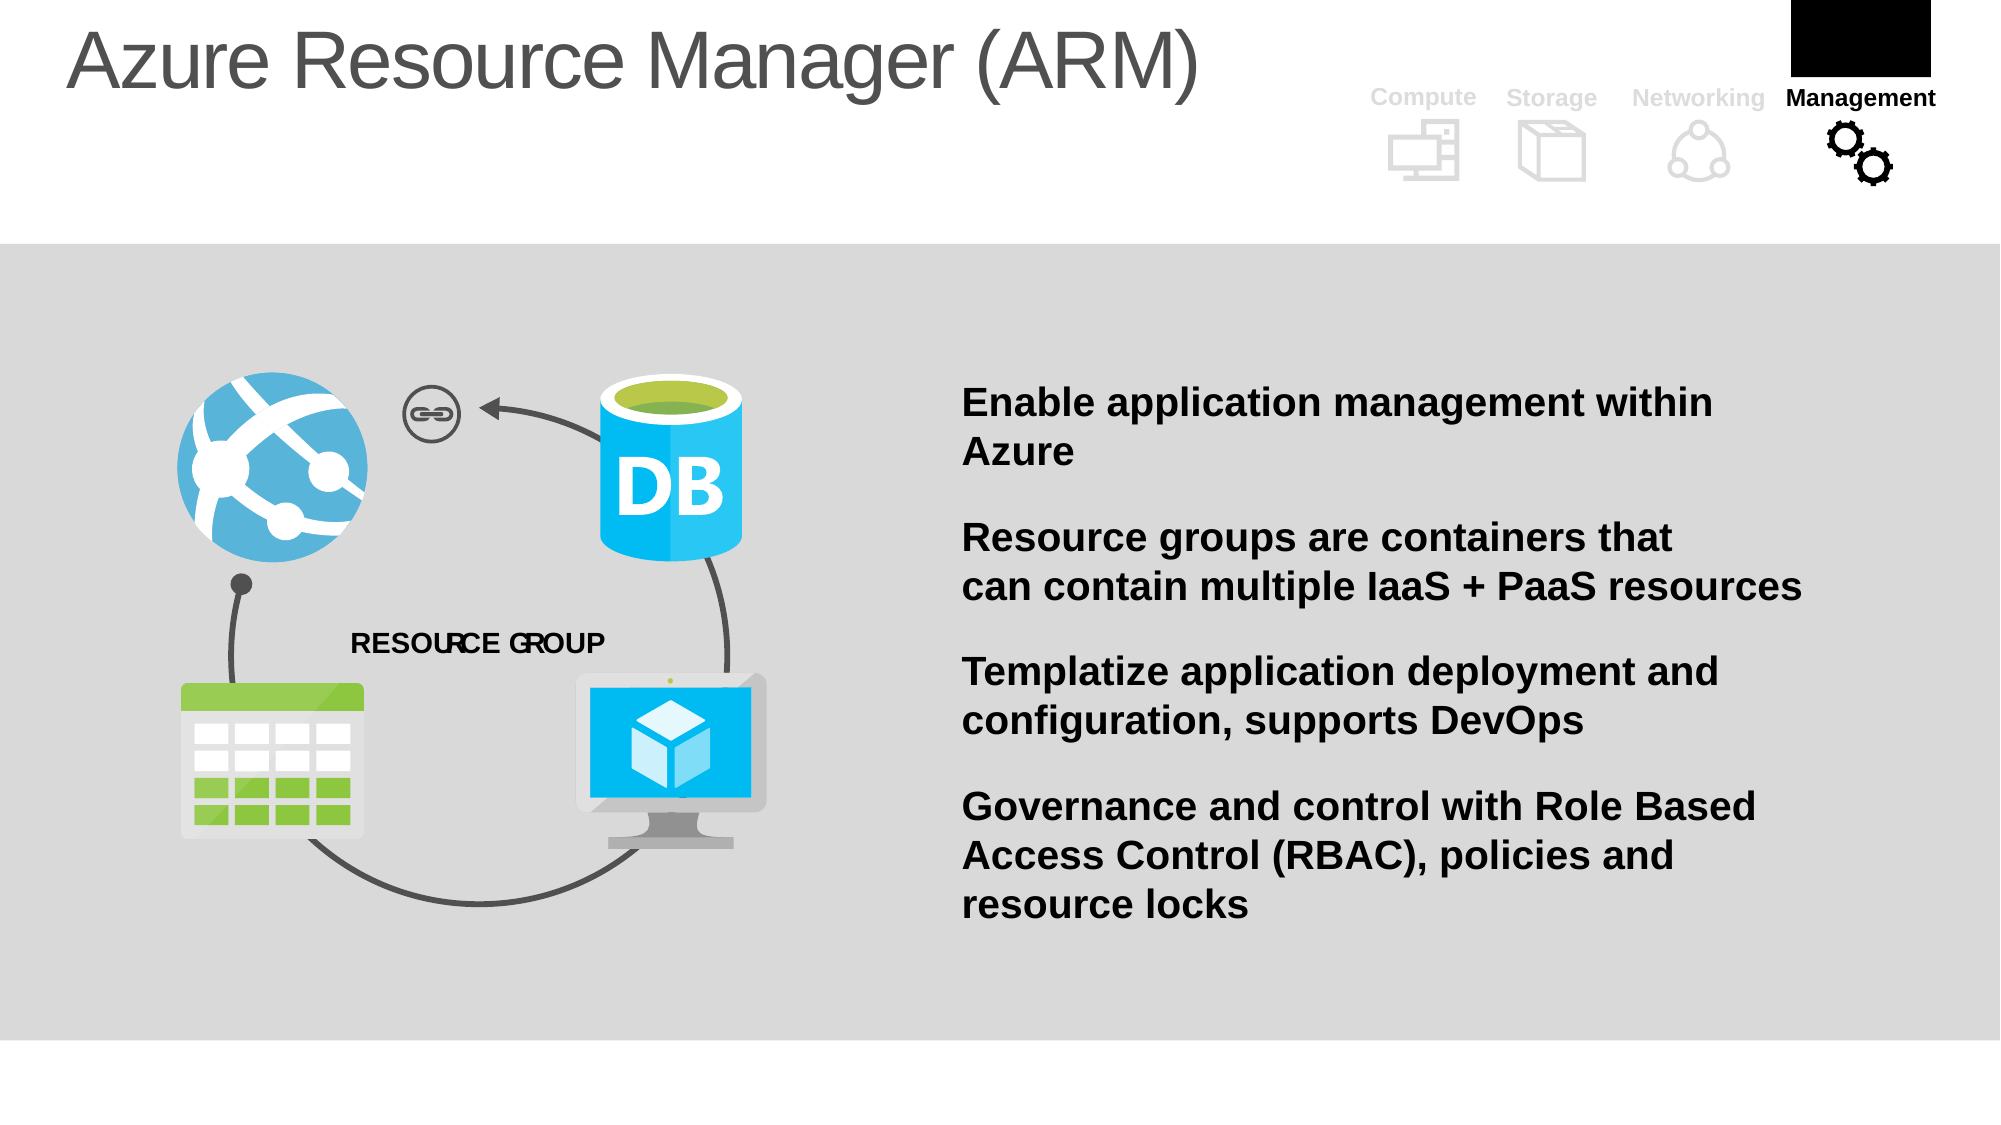

# Azure Resource Manager (ARM)
Compute

Management
Networking

Storage

Enable application management within Azure
Resource groups are containers that
can contain multiple IaaS + PaaS resources
Templatize application deployment and configuration, supports DevOps
Governance and control with Role Based Access Control (RBAC), policies and resource locks

RESOU
R
CE G
R
OUP